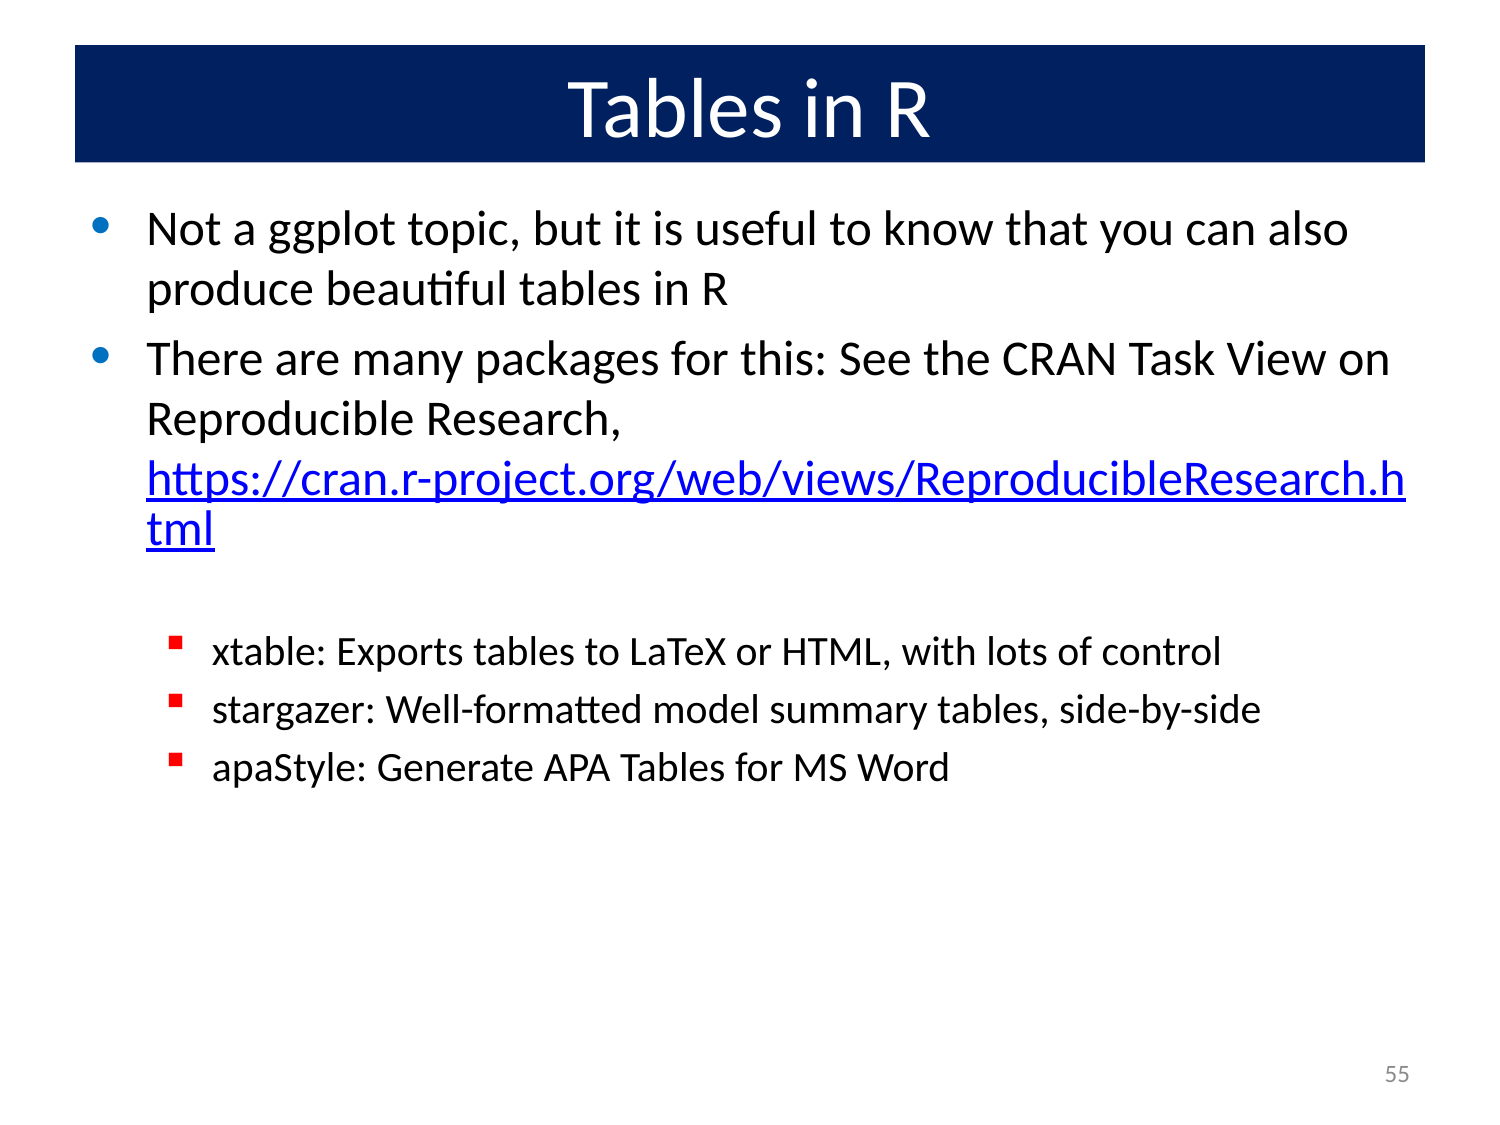

# Tables in R
Not a ggplot topic, but it is useful to know that you can also produce beautiful tables in R
There are many packages for this: See the CRAN Task View on Reproducible Research, https://cran.r-project.org/web/views/ReproducibleResearch.html
xtable: Exports tables to LaTeX or HTML, with lots of control
stargazer: Well-formatted model summary tables, side-by-side
apaStyle: Generate APA Tables for MS Word
55